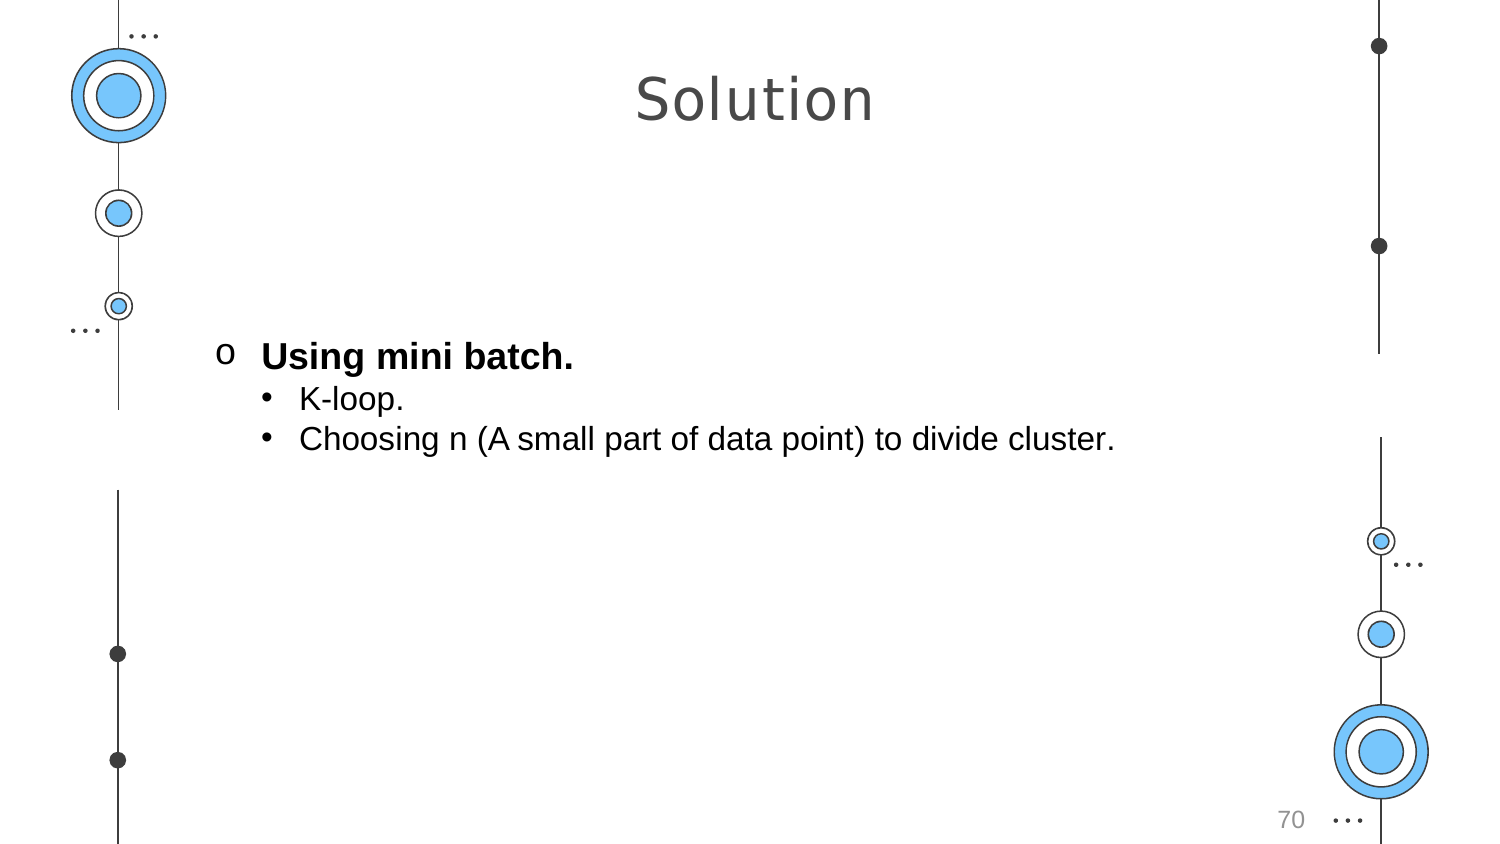

# Solution
Using mini batch.
K-loop.
Choosing n (A small part of data point) to divide cluster.

70